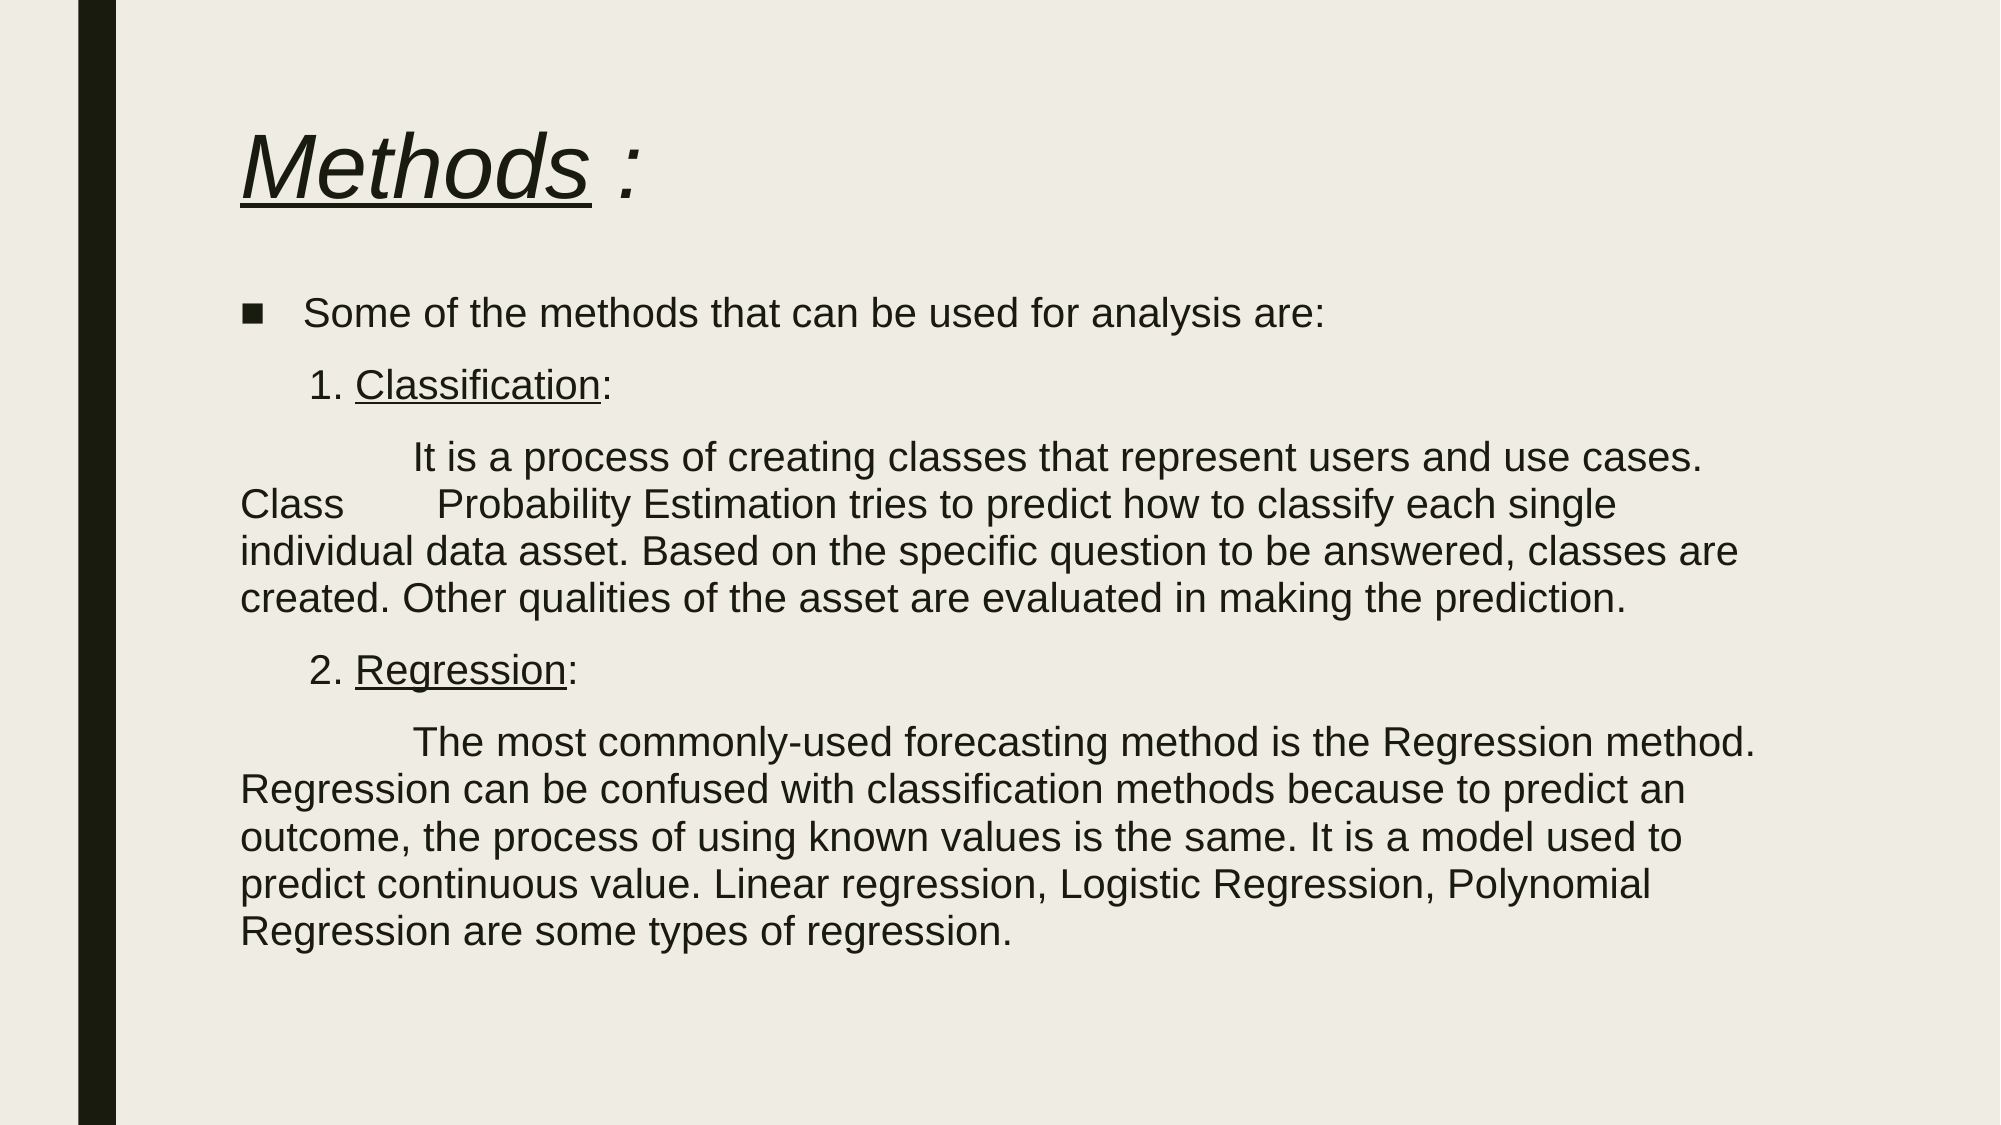

# Methods :
Some of the methods that can be used for analysis are:
      1. Classification:
               It is a process of creating classes that represent users and use cases. Class        Probability Estimation tries to predict how to classify each single individual data asset. Based on the specific question to be answered, classes are created. Other qualities of the asset are evaluated in making the prediction.
      2. Regression:
               The most commonly-used forecasting method is the Regression method. Regression can be confused with classification methods because to predict an outcome, the process of using known values is the same. It is a model used to predict continuous value. Linear regression, Logistic Regression, Polynomial Regression are some types of regression.